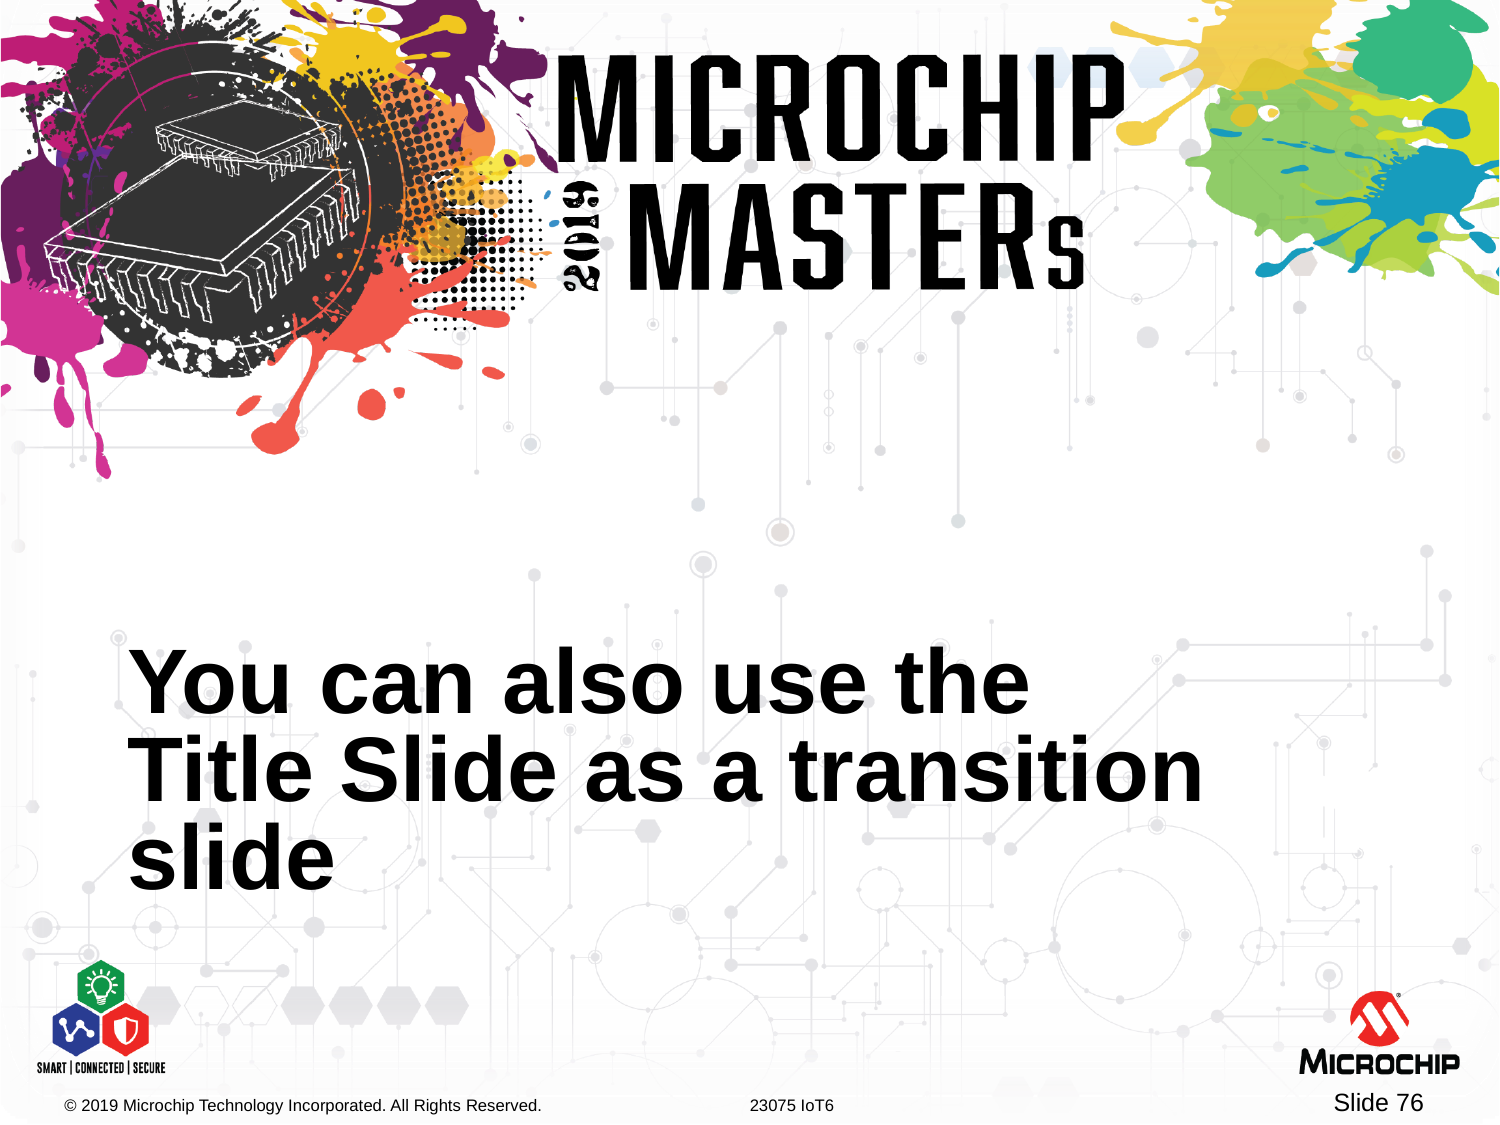

# You can also use the Title Slide as a transition slide